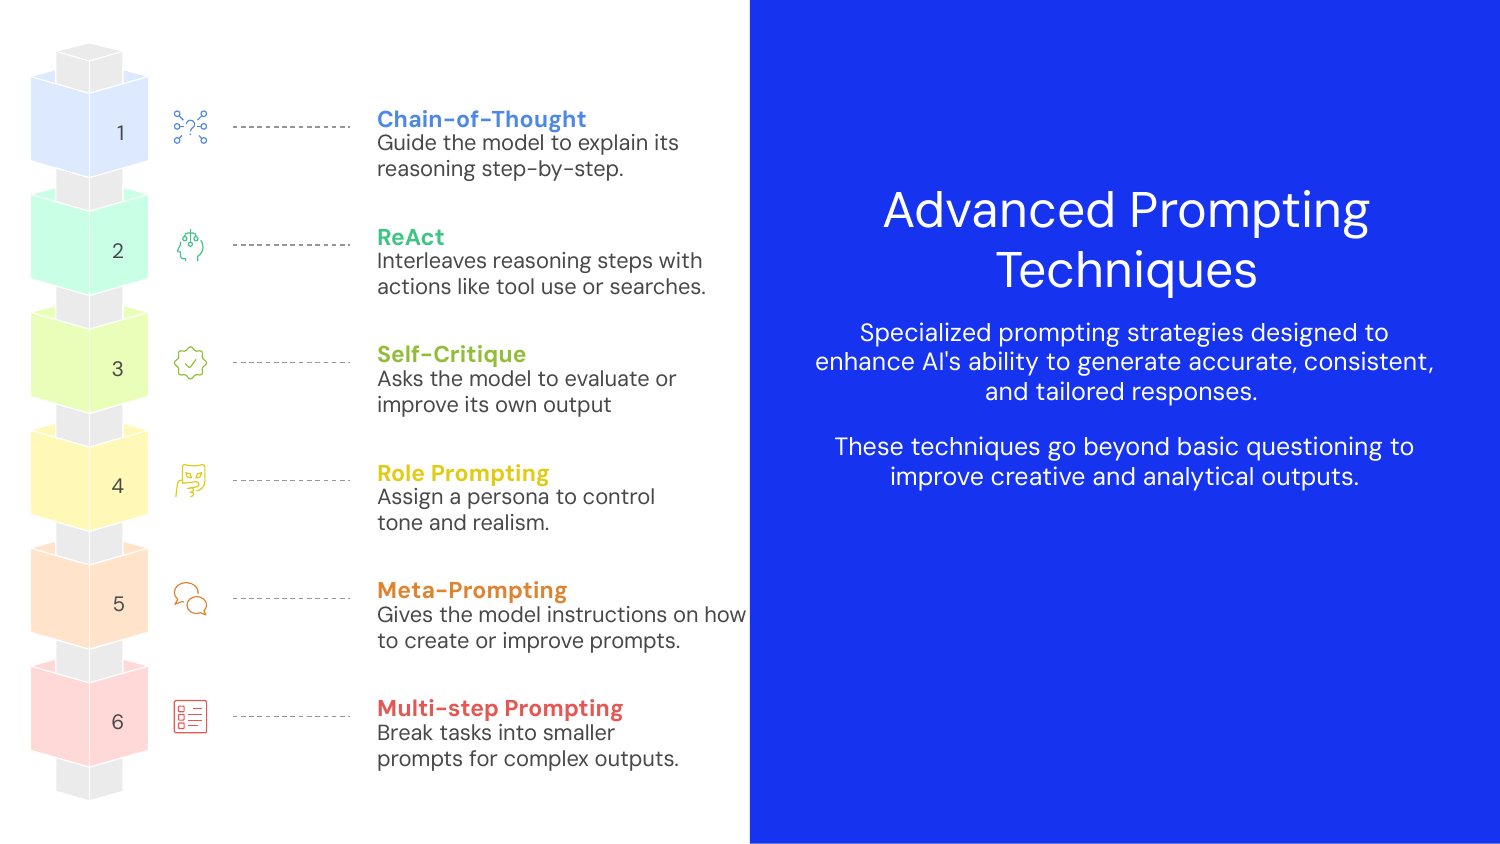

Chain-of-Thought

1

ReAct

2

Self-Critique

3

Role Prompting

4

Meta-Prompting

5

Gives the model instructions on how
to create or improve prompts.

6

Break tasks into smaller
prompts for complex outputs.

Guide the model to explain its
reasoning step-by-step.
Interleaves reasoning steps with
actions like tool use or searches.
Asks the model to evaluate or
improve its own output
Assign a persona to control
tone and realism.
Multi-step Prompting
Advanced Prompting Techniques
Specialized prompting strategies designed to enhance AI's ability to generate accurate, consistent, and tailored responses.
These techniques go beyond basic questioning to improve creative and analytical outputs.